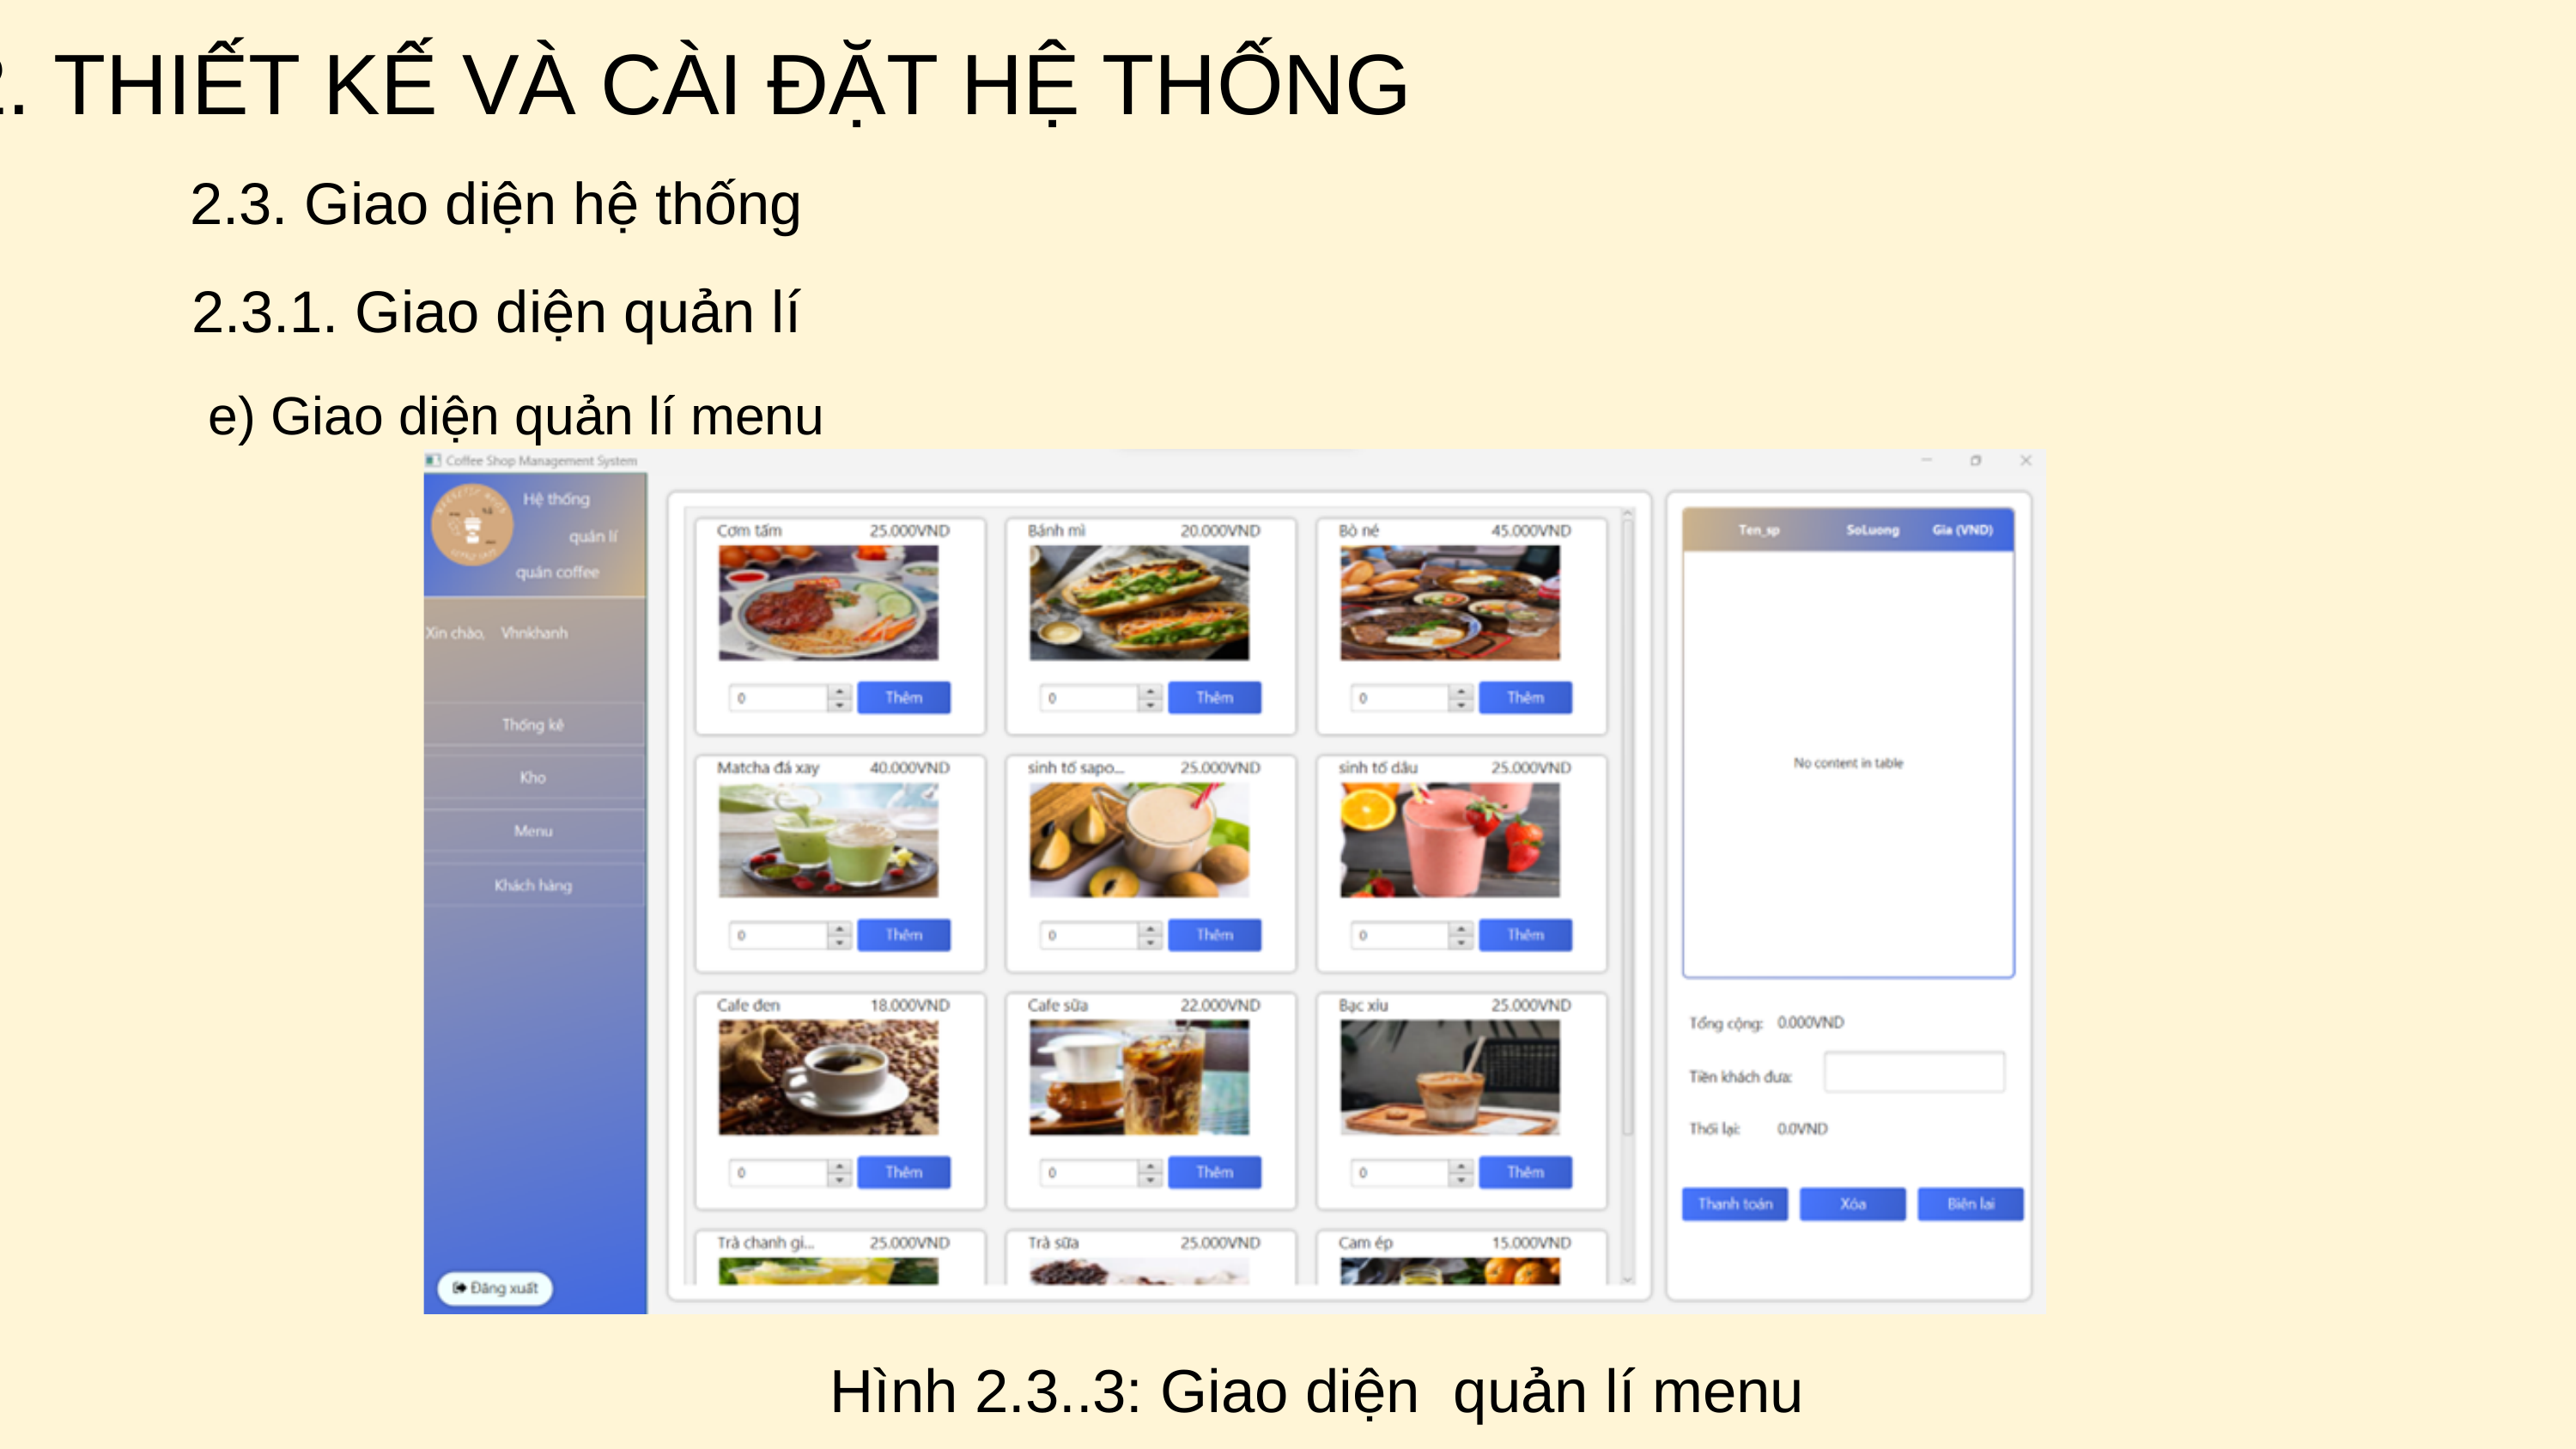

2. THIẾT KẾ VÀ CÀI ĐẶT HỆ THỐNG
2.3. Giao diện hệ thống
2.3.1. Giao diện quản lí

e) Giao diện quản lí menu

Hình 2.3..3: Giao diện  quản lí menu